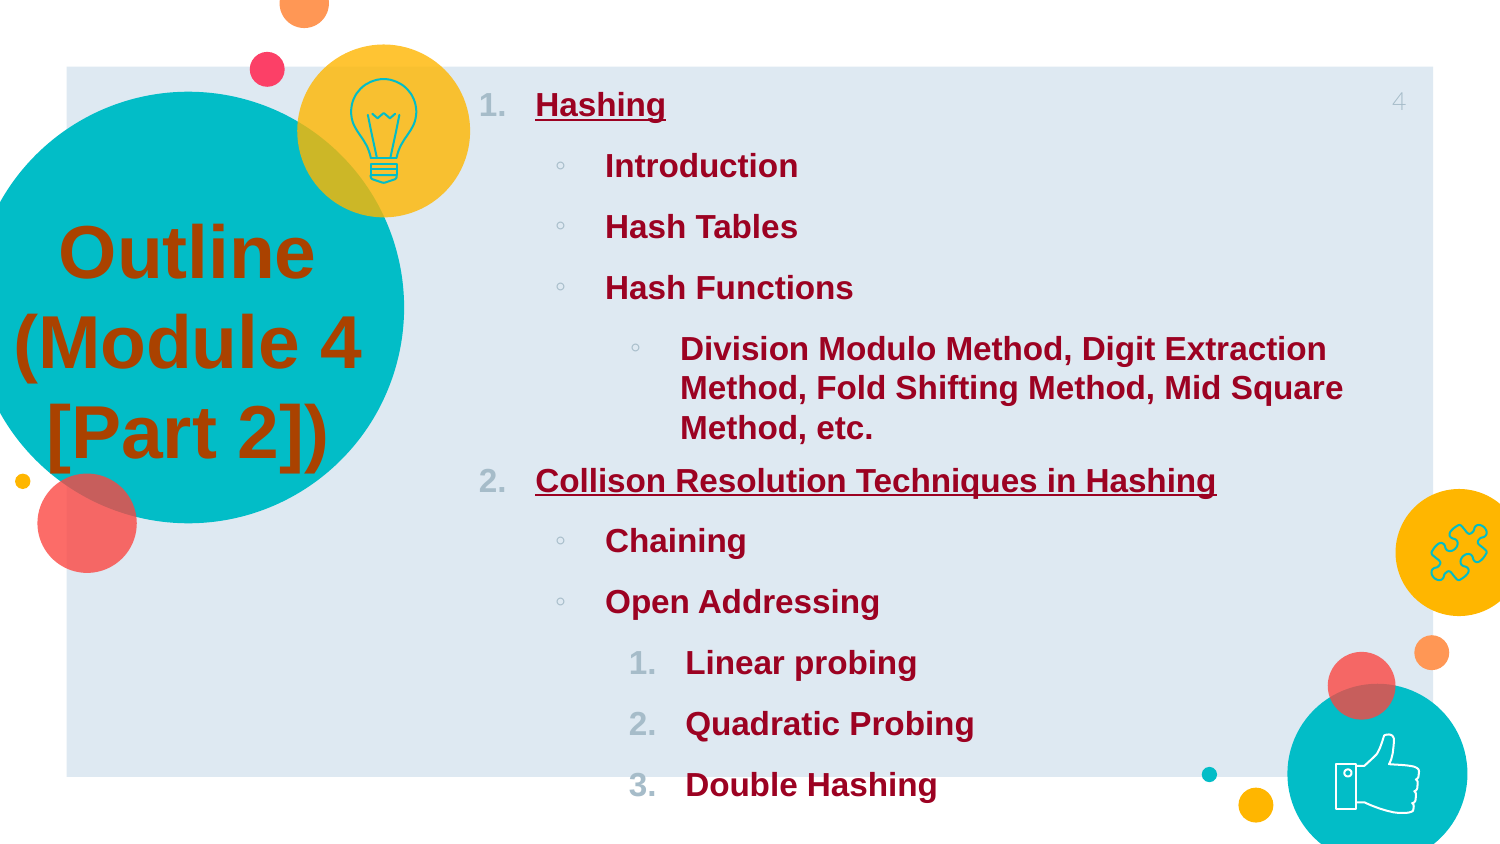

Hashing
Introduction
Hash Tables
Hash Functions
Division Modulo Method, Digit Extraction Method, Fold Shifting Method, Mid Square Method, etc.
Collison Resolution Techniques in Hashing
Chaining
Open Addressing
Linear probing
Quadratic Probing
Double Hashing

4
# Outline (Module 4 [Part 2])